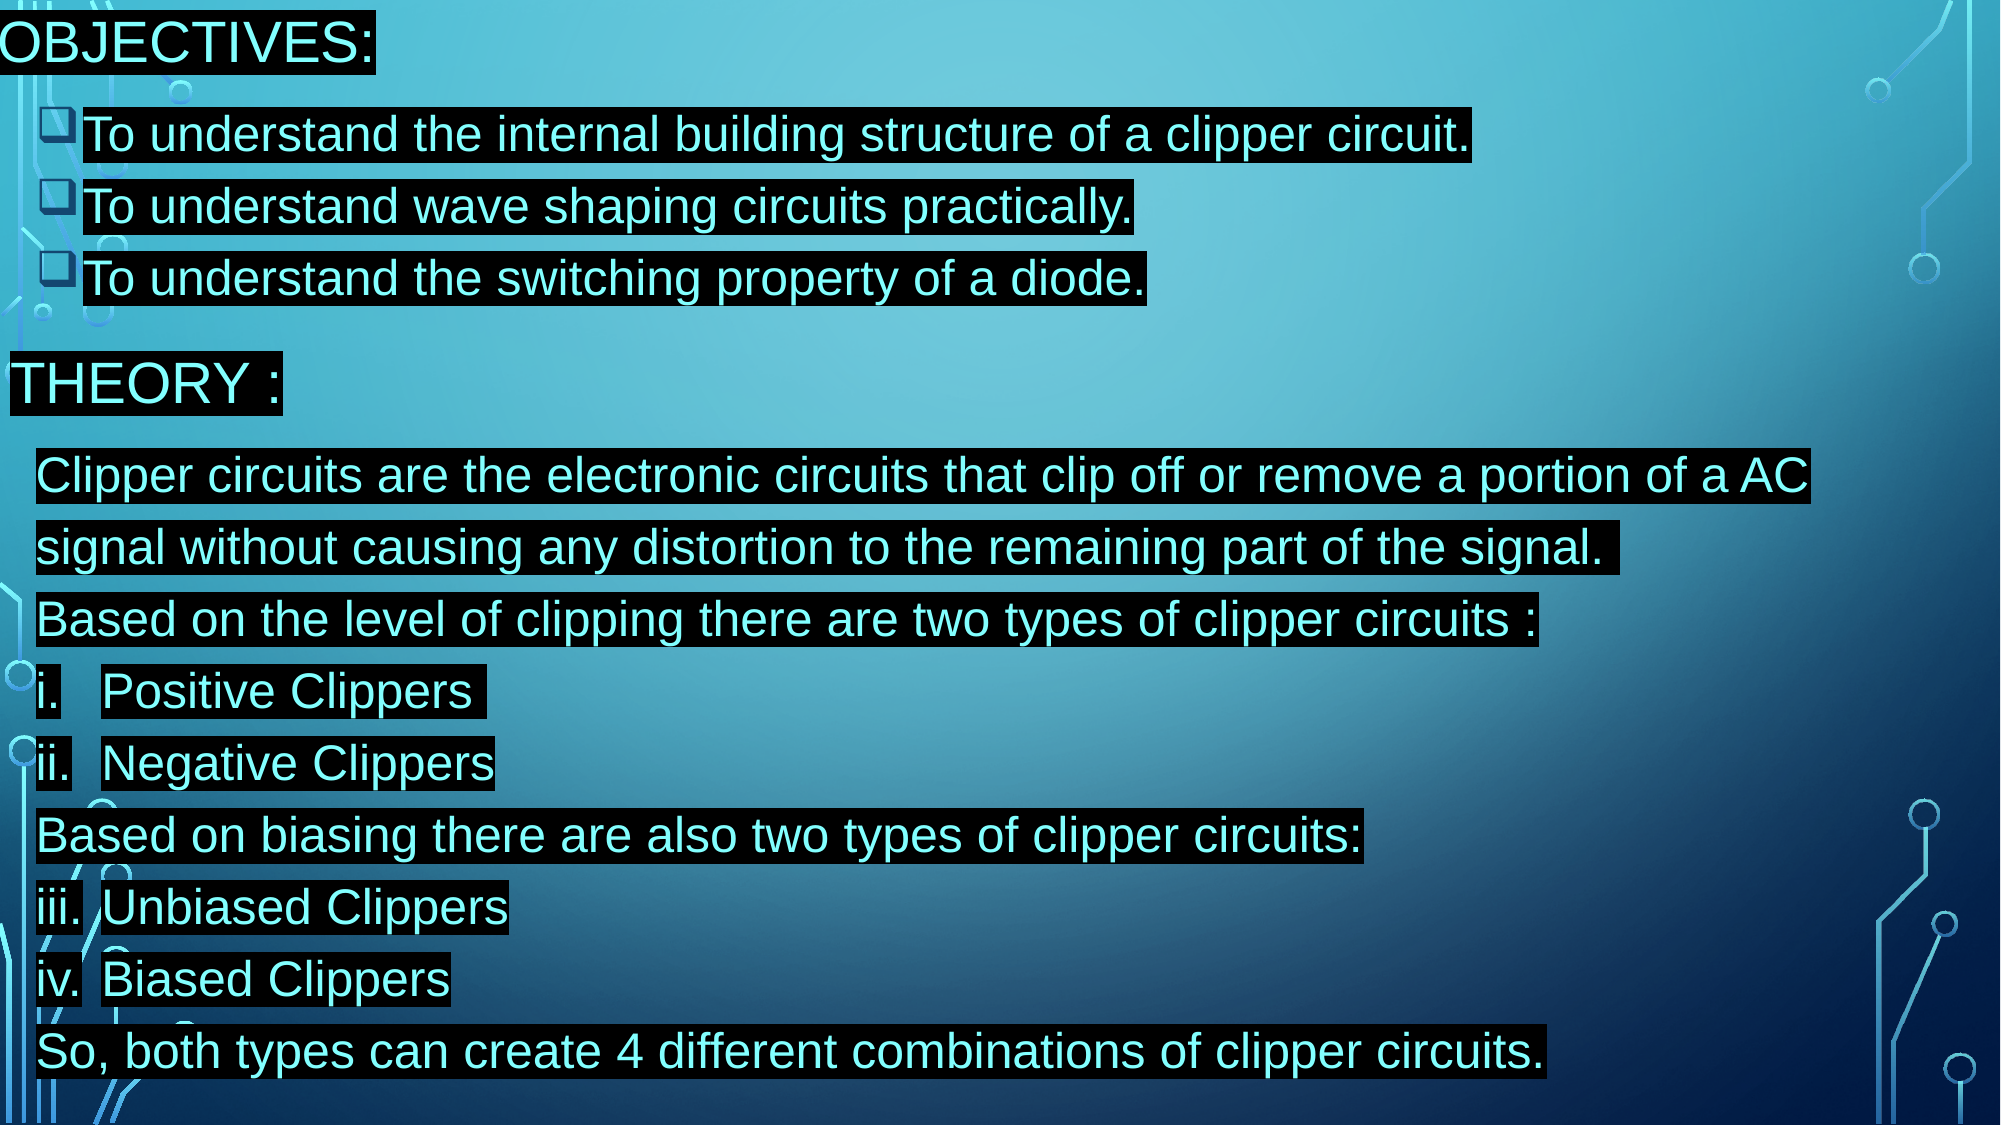

OBJECTIVES:
To understand the internal building structure of a clipper circuit.
To understand wave shaping circuits practically.
To understand the switching property of a diode.
THEORY :
Clipper circuits are the electronic circuits that clip off or remove a portion of a AC signal without causing any distortion to the remaining part of the signal.
Based on the level of clipping there are two types of clipper circuits :
Positive Clippers
Negative Clippers
Based on biasing there are also two types of clipper circuits:
Unbiased Clippers
Biased Clippers
So, both types can create 4 different combinations of clipper circuits.